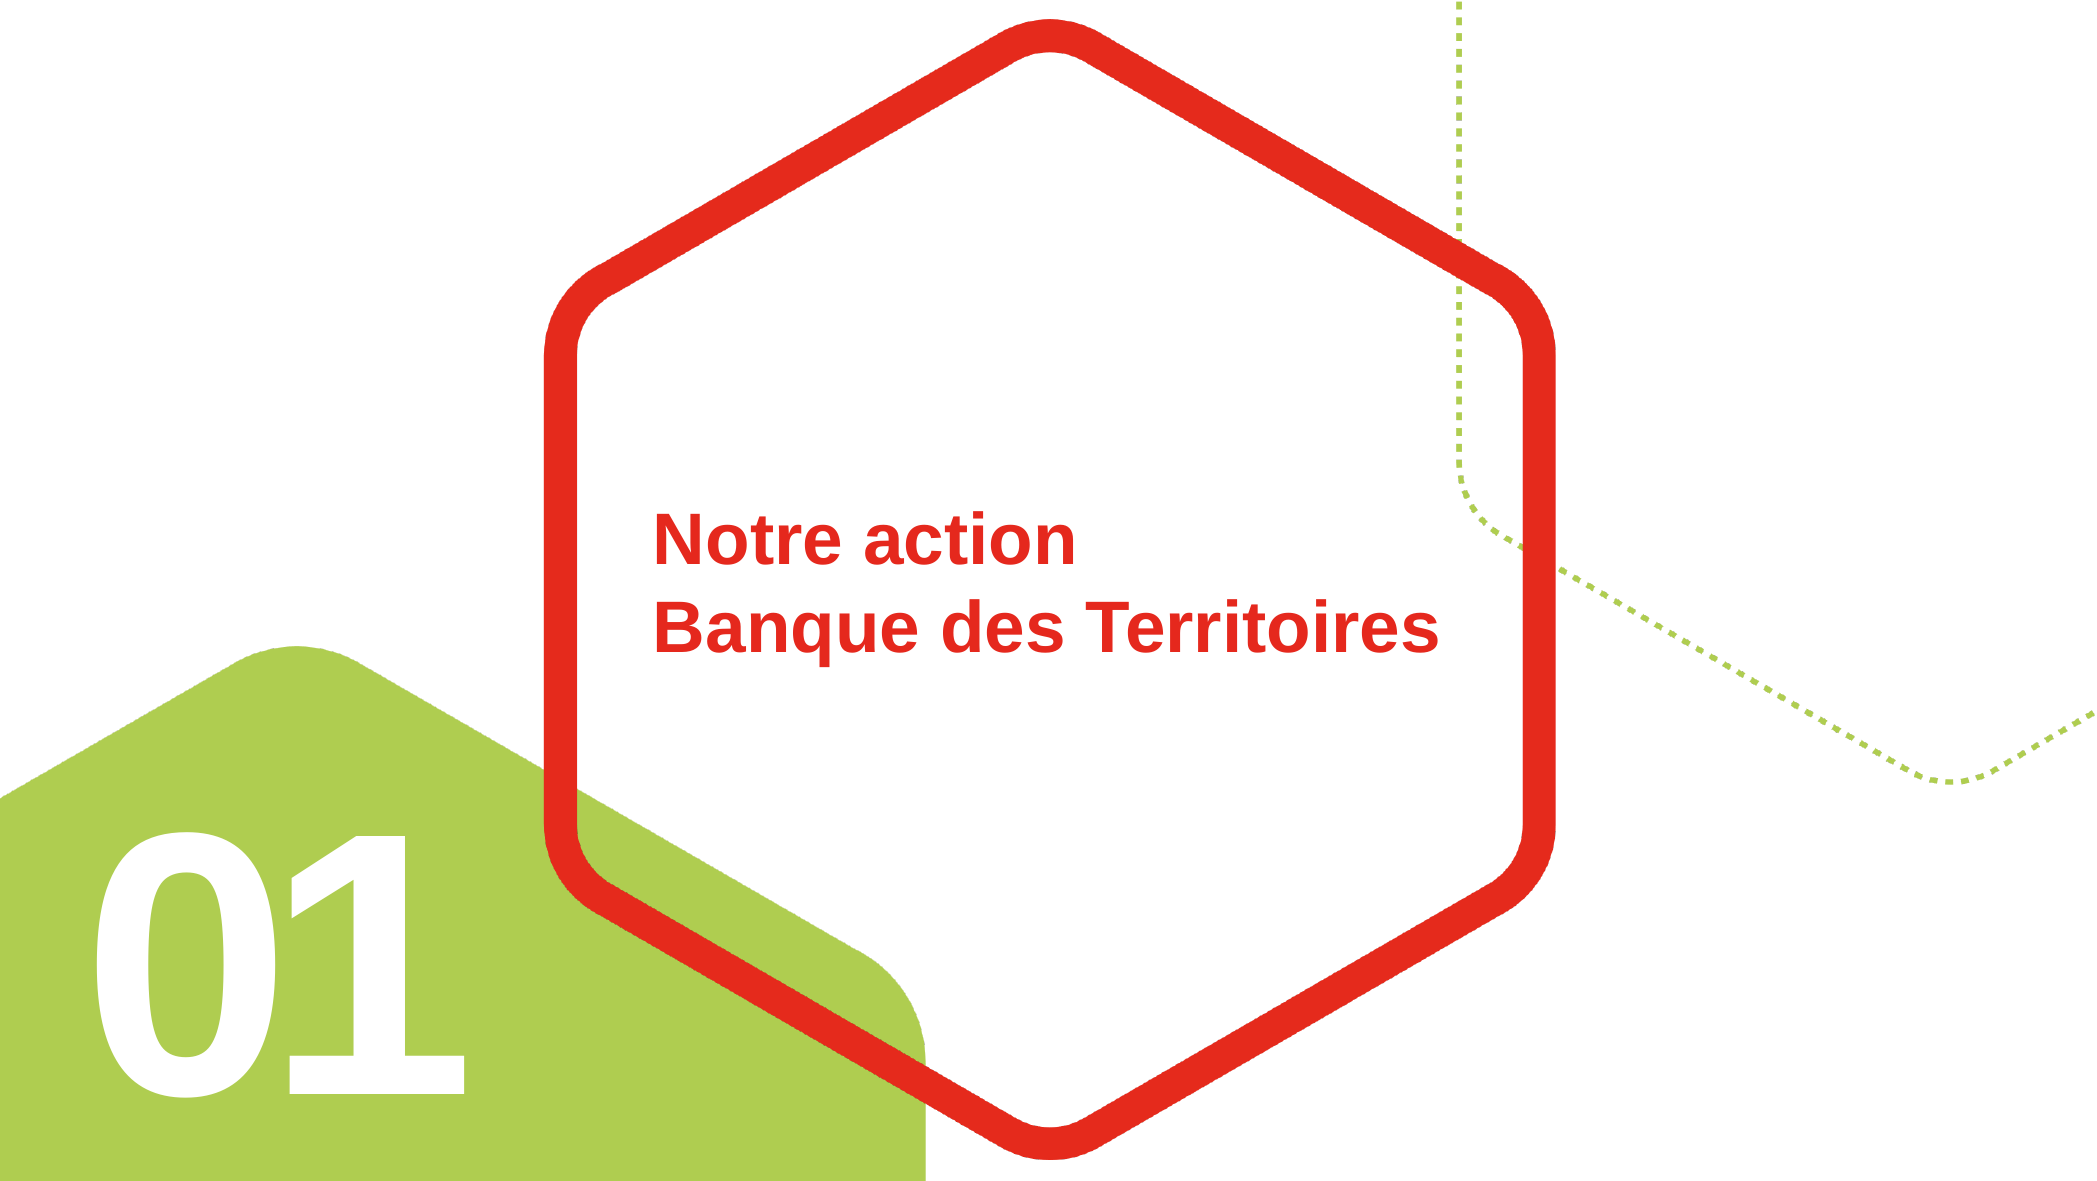

# Notre action Banque des Territoires
01